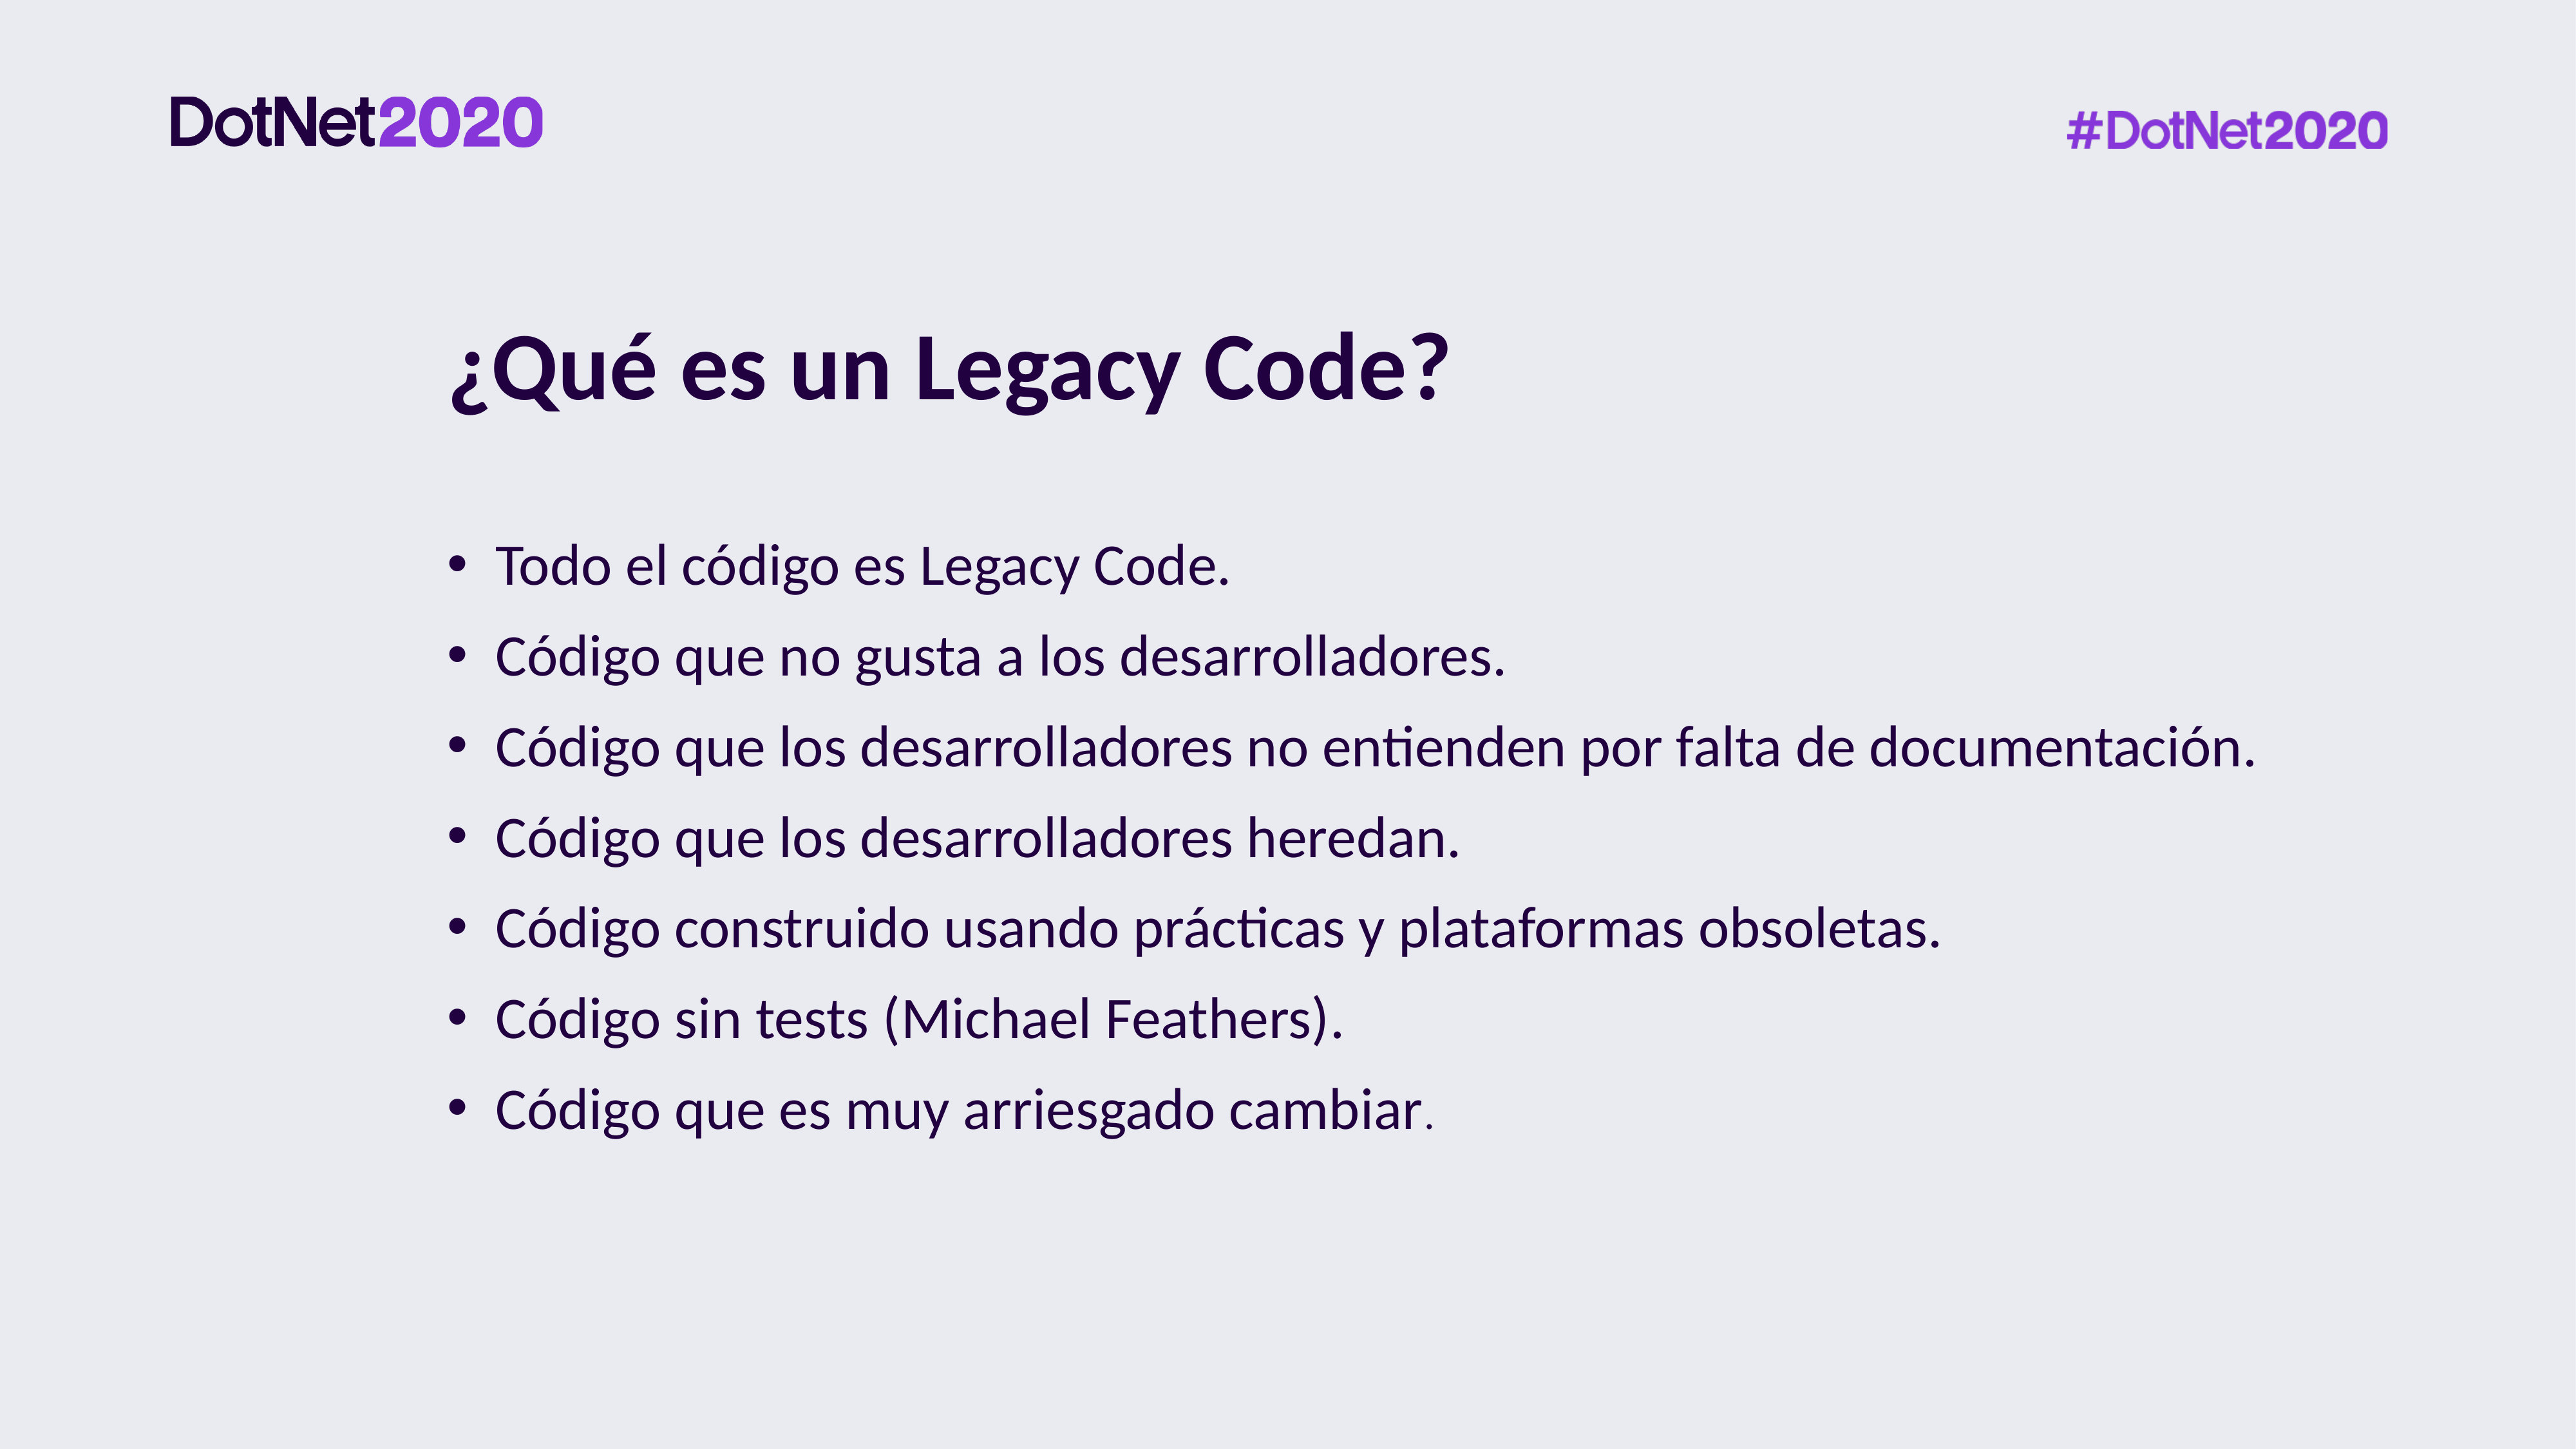

# ¿Qué es un Legacy Code?
Todo el código es Legacy Code.
Código que no gusta a los desarrolladores.
Código que los desarrolladores no entienden por falta de documentación.
Código que los desarrolladores heredan.
Código construido usando prácticas y plataformas obsoletas.
Código sin tests (Michael Feathers).
Código que es muy arriesgado cambiar.